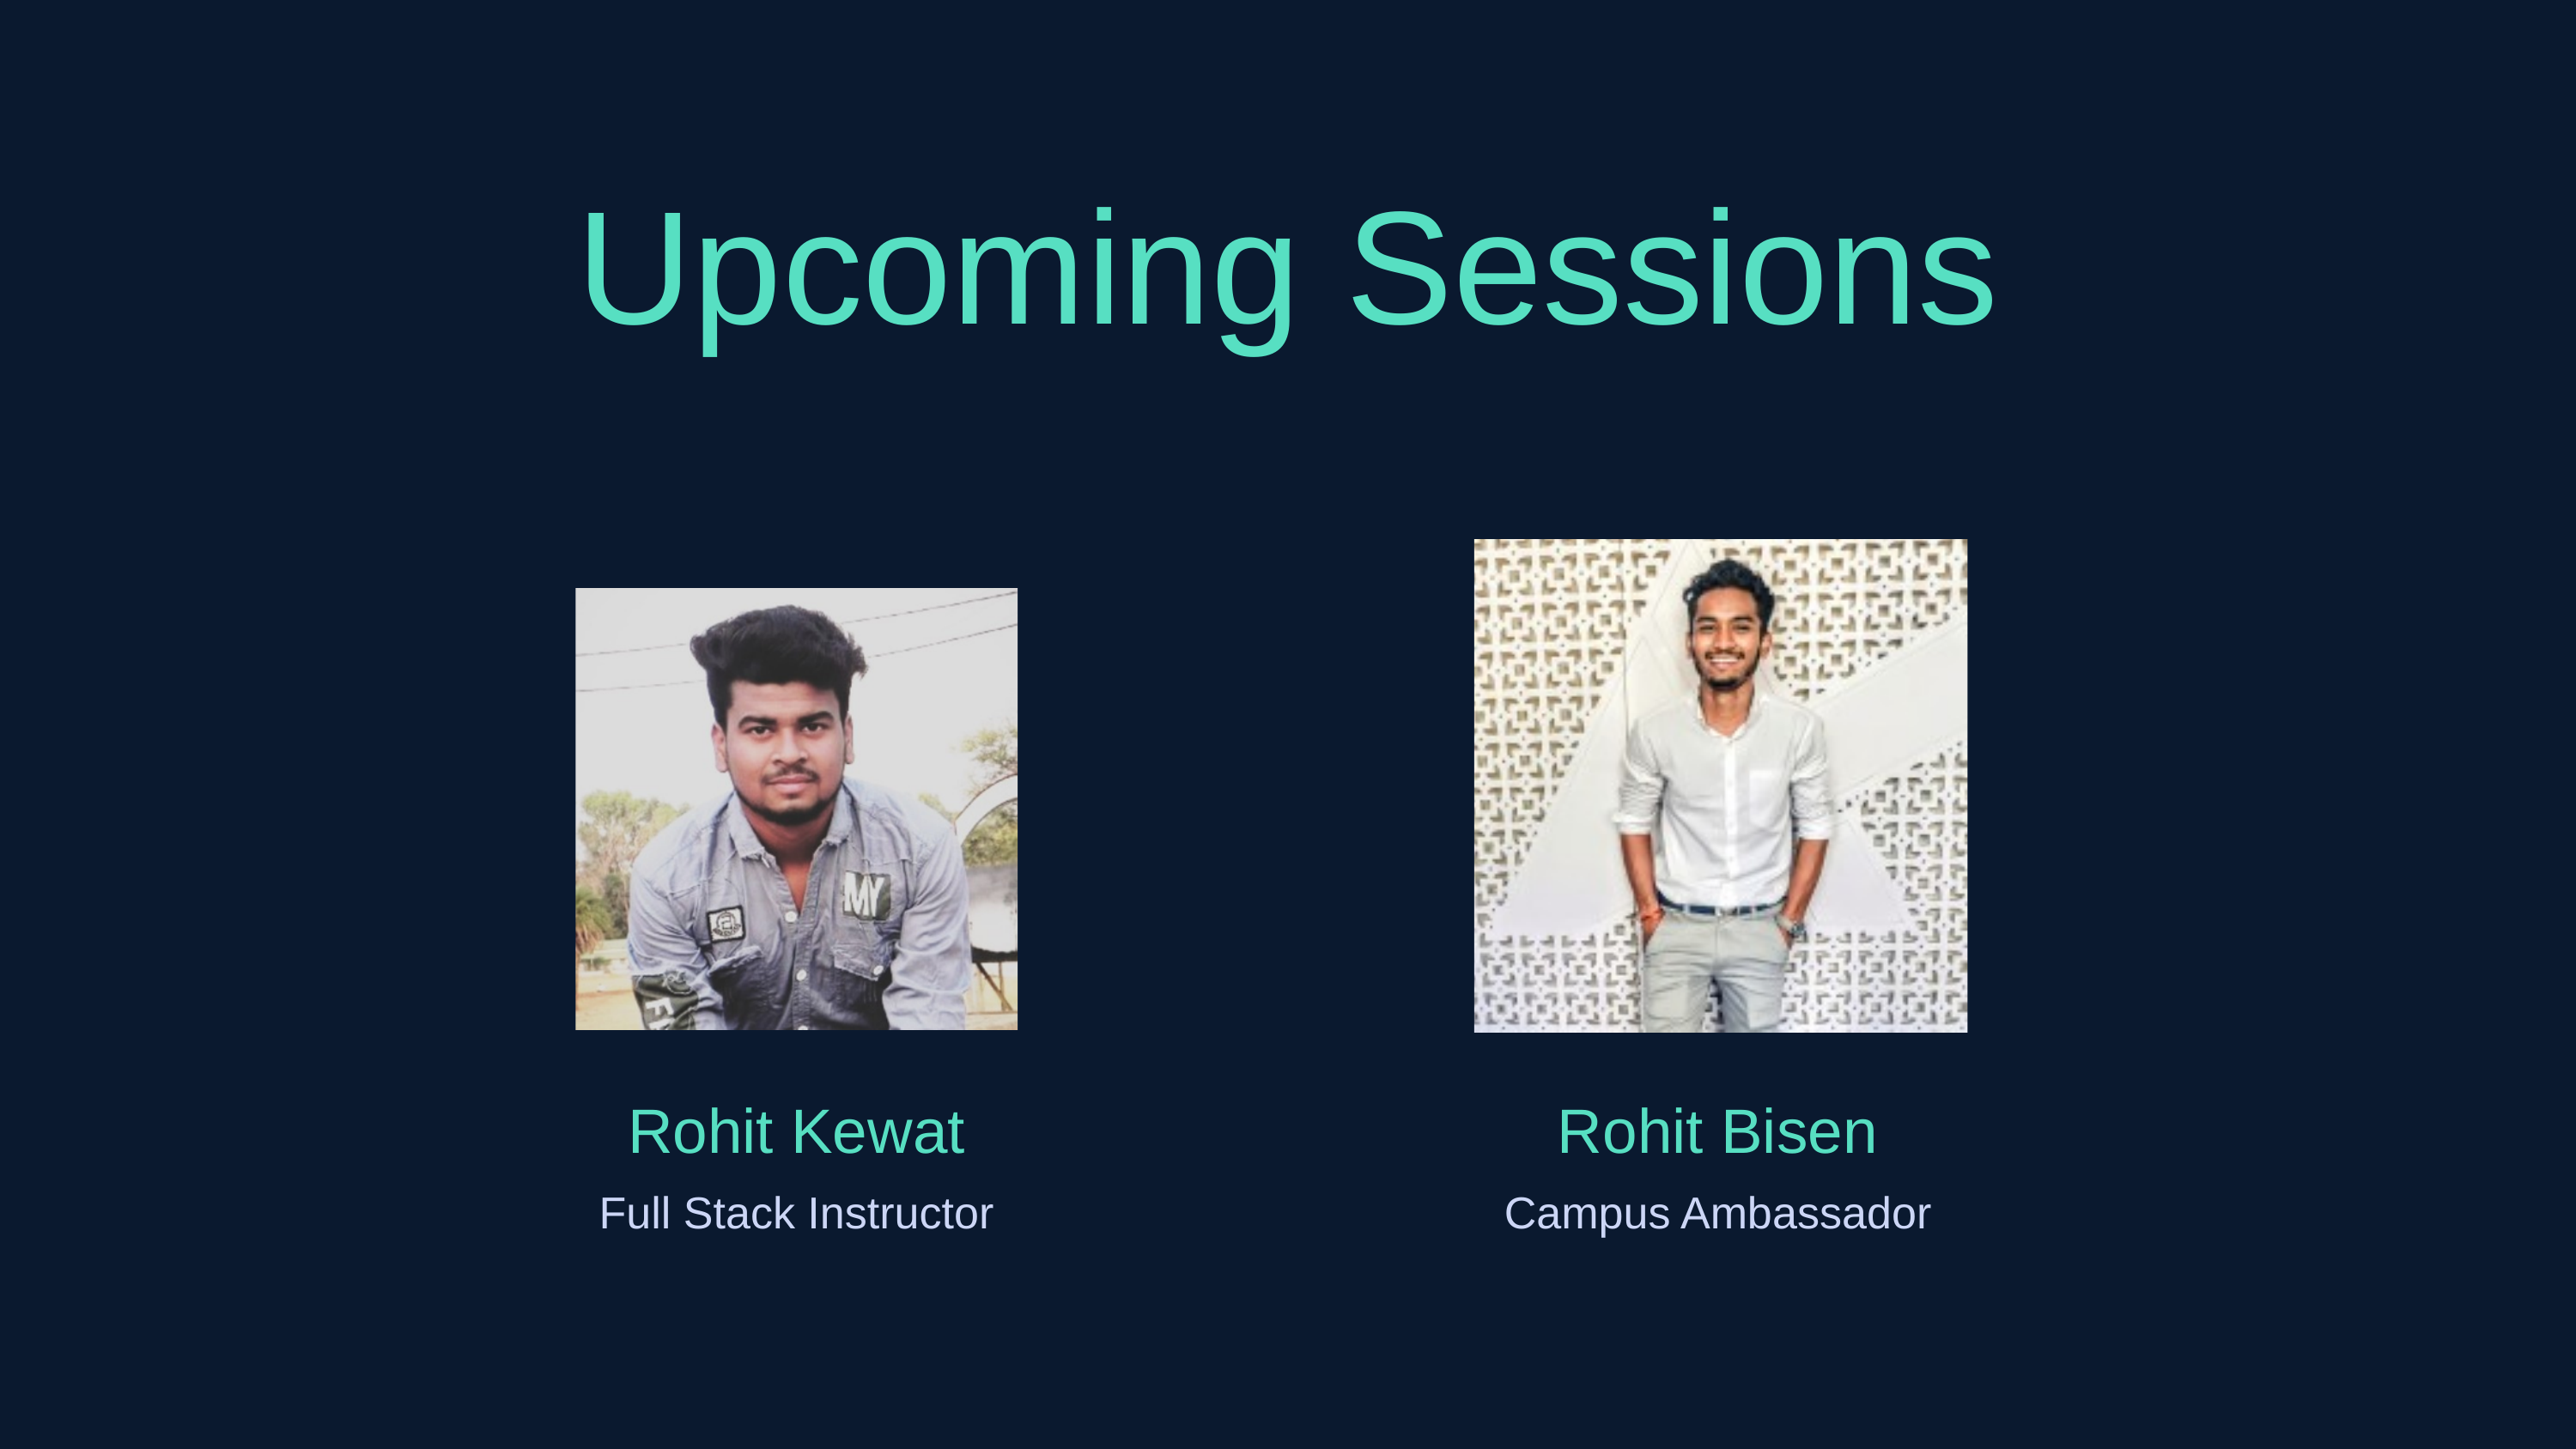

Upcoming Sessions

Rohit Bisen
Campus Ambassador

Rohit Kewat
Full Stack Instructor